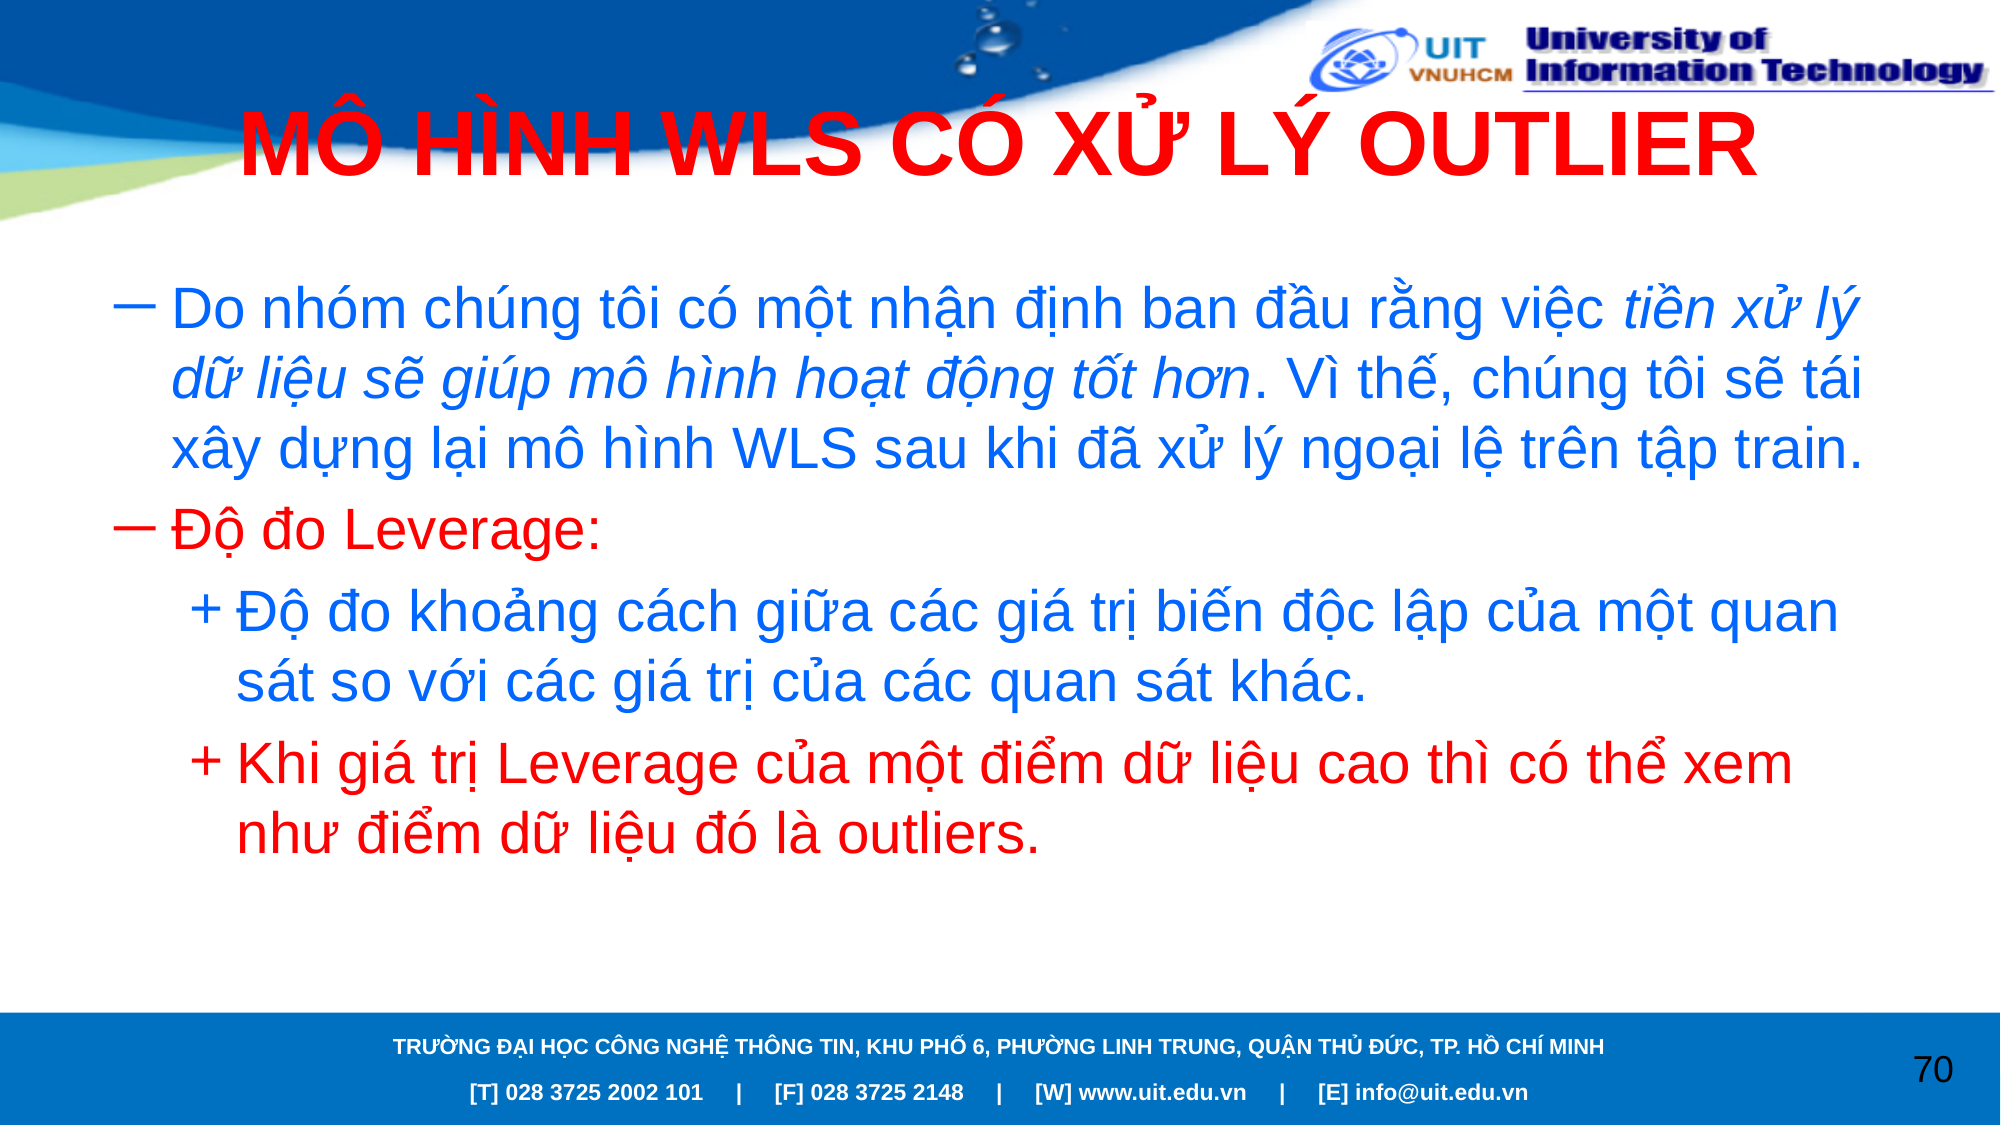

# MÔ HÌNH WLS CÓ XỬ LÝ OUTLIER
Do nhóm chúng tôi có một nhận định ban đầu rằng việc tiền xử lý dữ liệu sẽ giúp mô hình hoạt động tốt hơn. Vì thế, chúng tôi sẽ tái xây dựng lại mô hình WLS sau khi đã xử lý ngoại lệ trên tập train.
Độ đo Leverage:
Độ đo khoảng cách giữa các giá trị biến độc lập của một quan sát so với các giá trị của các quan sát khác.
Khi giá trị Leverage của một điểm dữ liệu cao thì có thể xem như điểm dữ liệu đó là outliers.